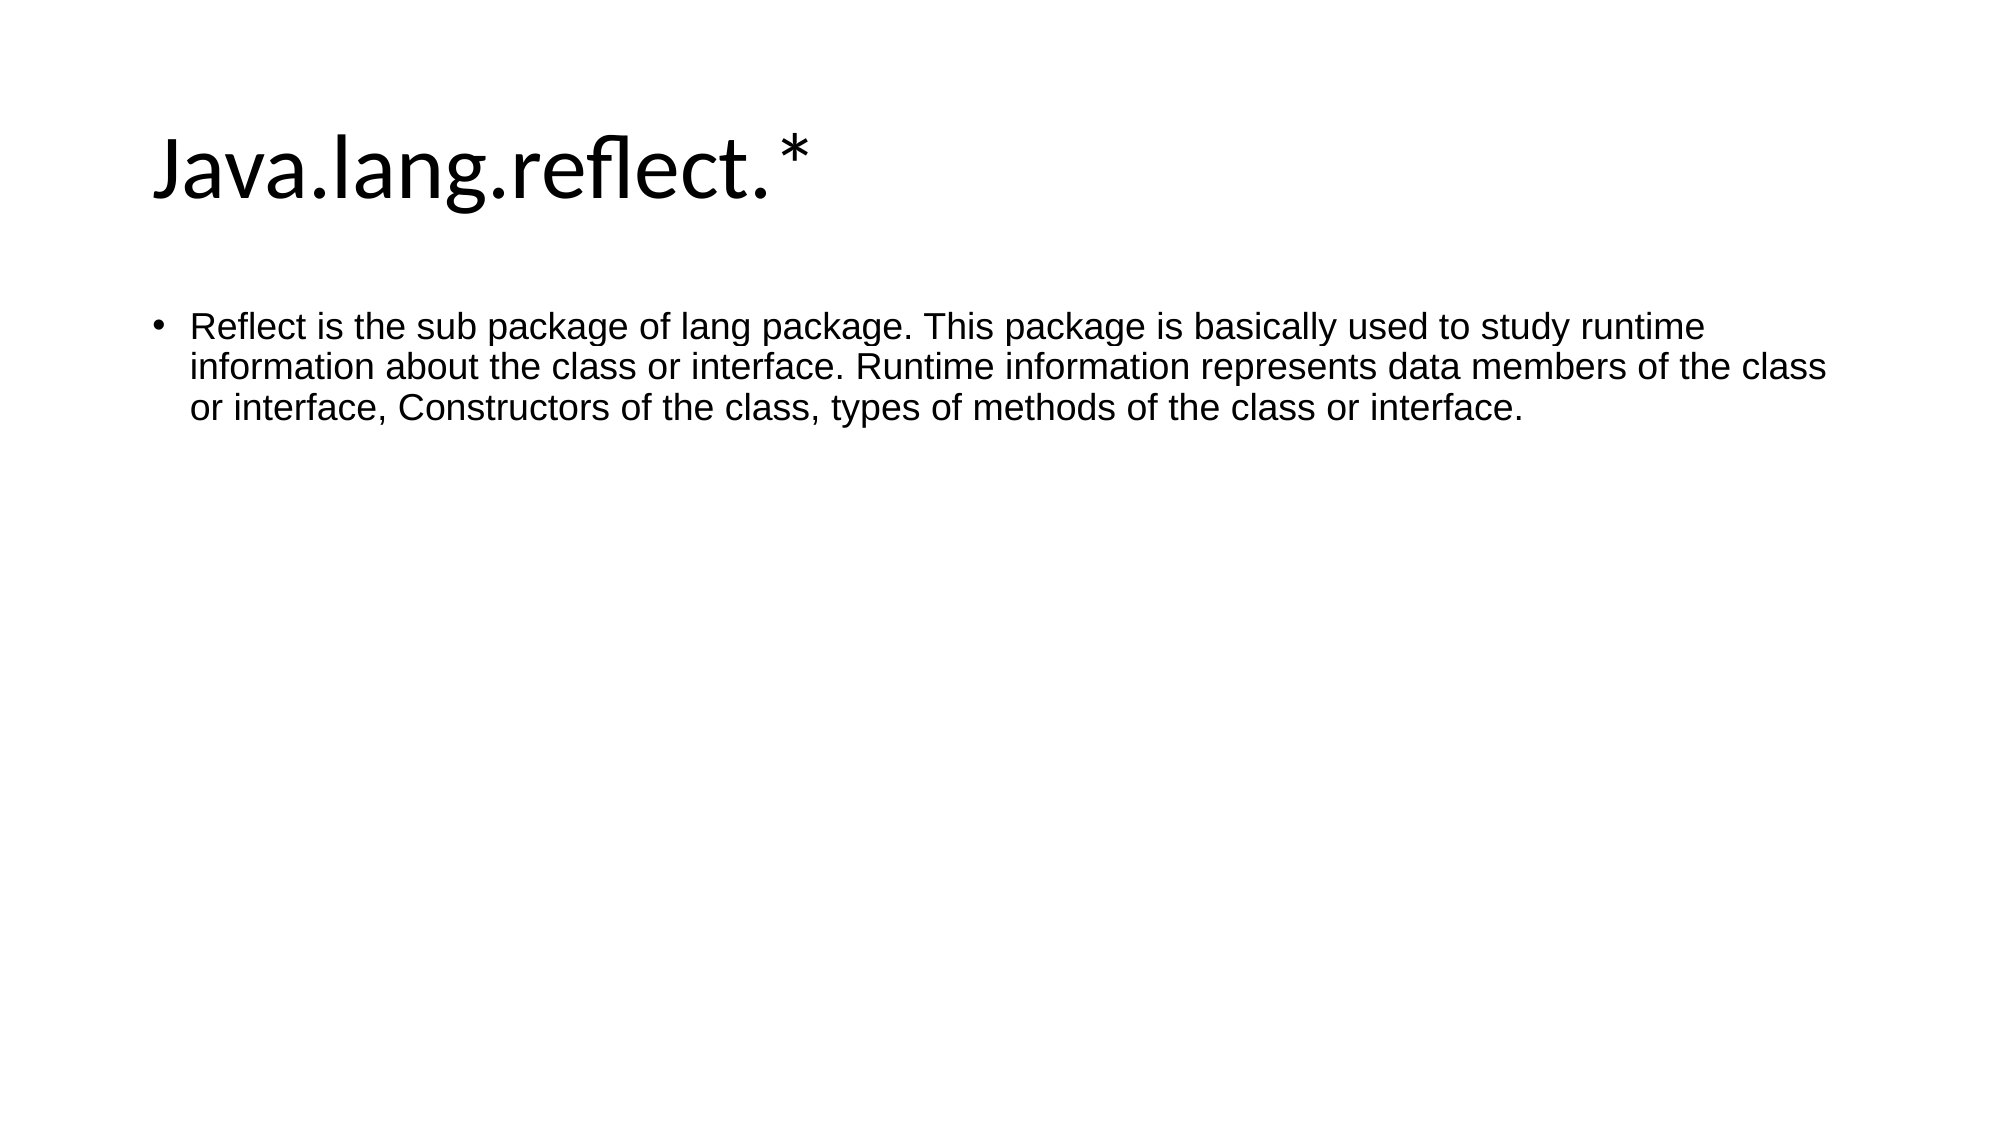

# Java.lang.reflect.*
Reflect is the sub package of lang package. This package is basically used to study runtime information about the class or interface. Runtime information represents data members of the class or interface, Constructors of the class, types of methods of the class or interface.